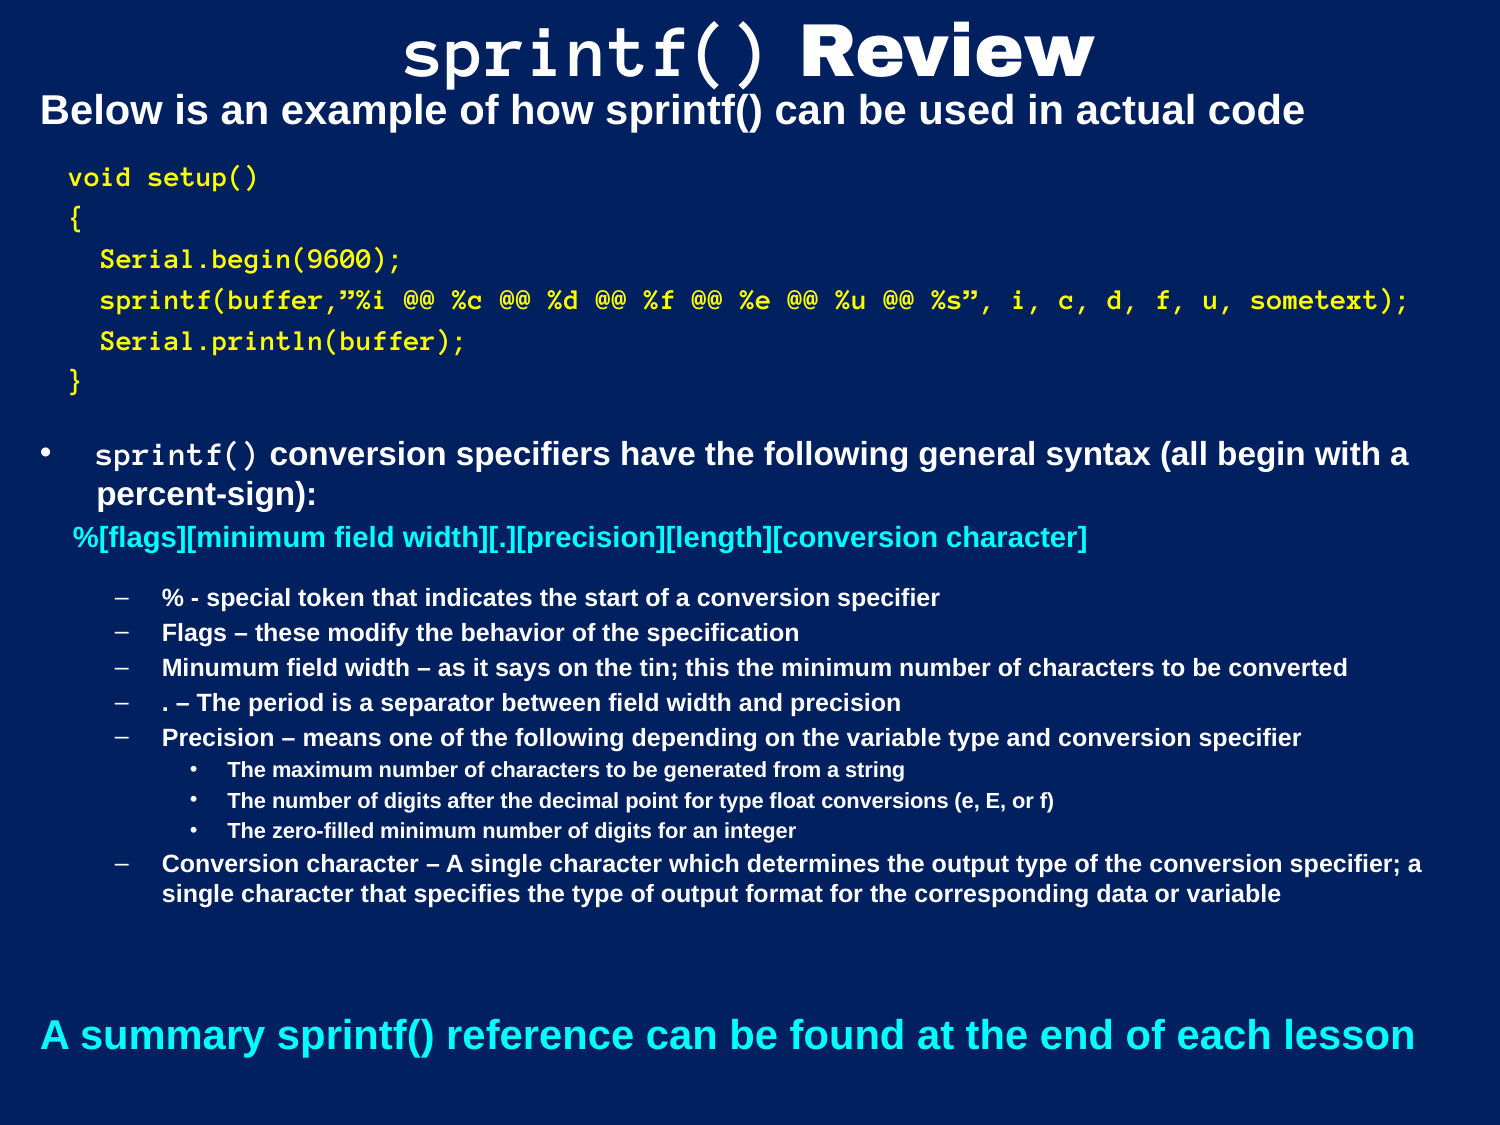

# sprintf() Review
Below is an example of how sprintf() can be used in actual code
void setup()
{
  Serial.begin(9600);
  sprintf(buffer,”%i @@ %c @@ %d @@ %f @@ %e @@ %u @@ %s”, i, c, d, f, u, sometext);
  Serial.println(buffer);
}
sprintf() conversion specifiers have the following general syntax (all begin with a percent-sign):
    %[flags][minimum field width][.][precision][length][conversion character]

% - special token that indicates the start of a conversion specifier
Flags – these modify the behavior of the specification
Minumum field width – as it says on the tin; this the minimum number of characters to be converted
. – The period is a separator between field width and precision
Precision – means one of the following depending on the variable type and conversion specifier
The maximum number of characters to be generated from a string
The number of digits after the decimal point for type float conversions (e, E, or f)
The zero-filled minimum number of digits for an integer
Conversion character – A single character which determines the output type of the conversion specifier; a single character that specifies the type of output format for the corresponding data or variable
A summary sprintf() reference can be found at the end of each lesson